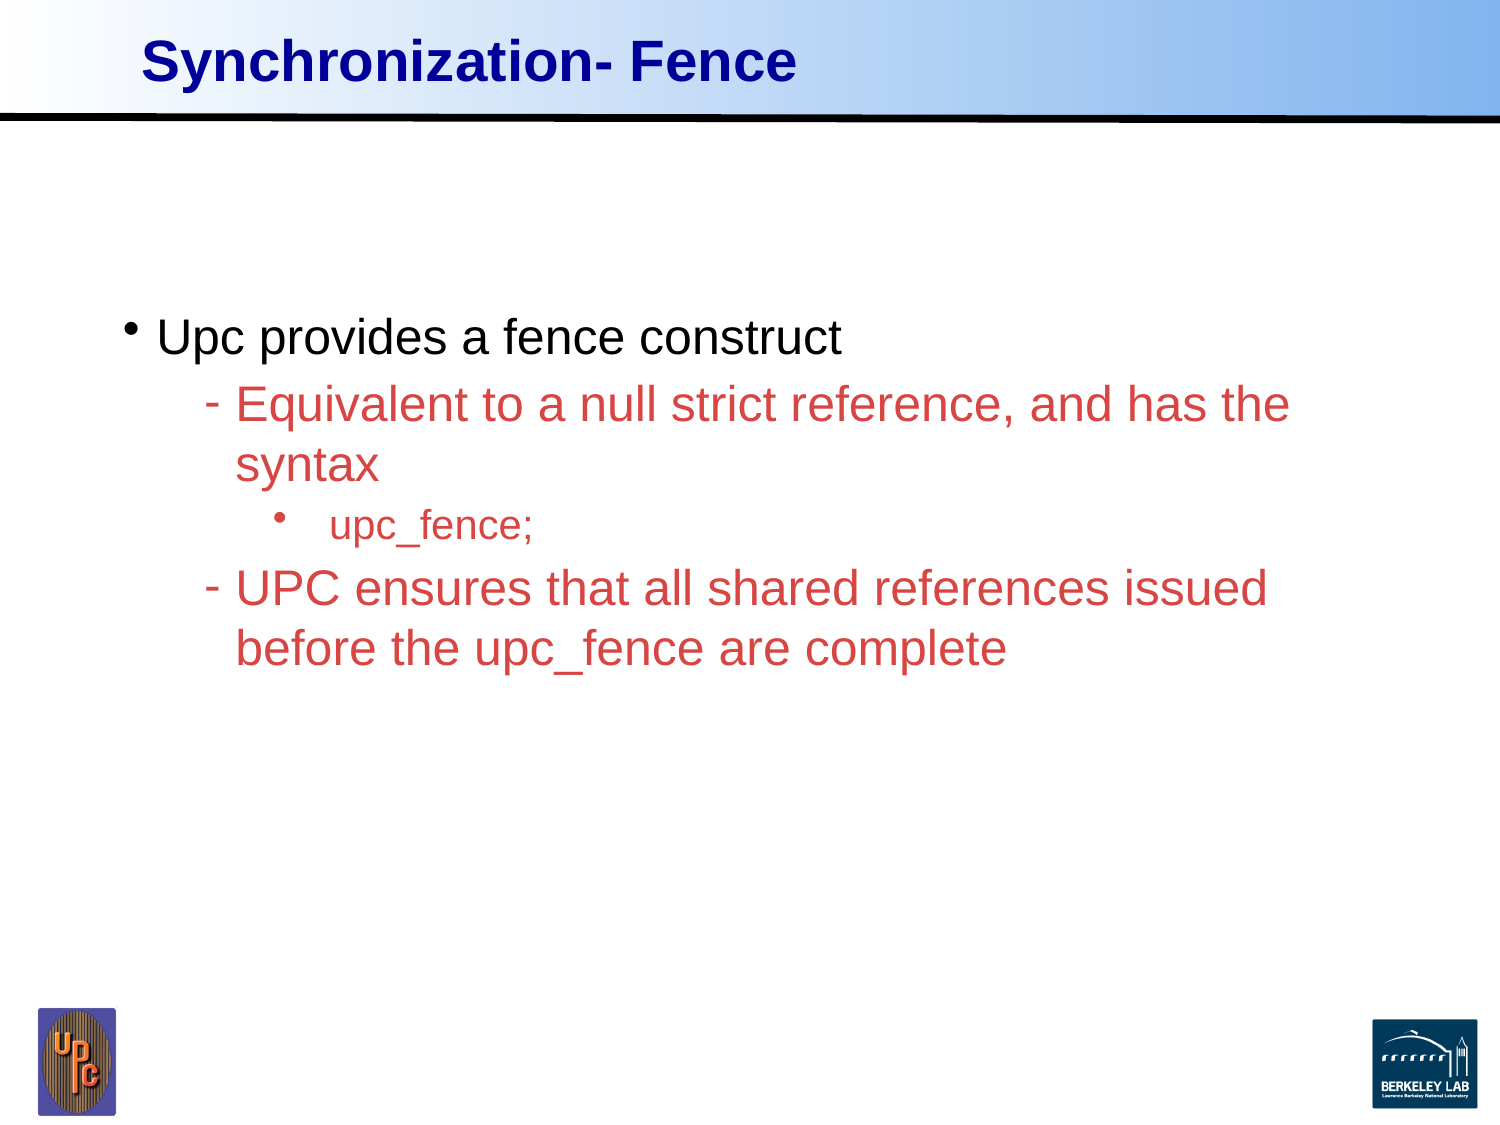

# Synchronization- Fence
Upc provides a fence construct
Equivalent to a null strict reference, and has the syntax
upc_fence;
UPC ensures that all shared references issued before the upc_fence are complete